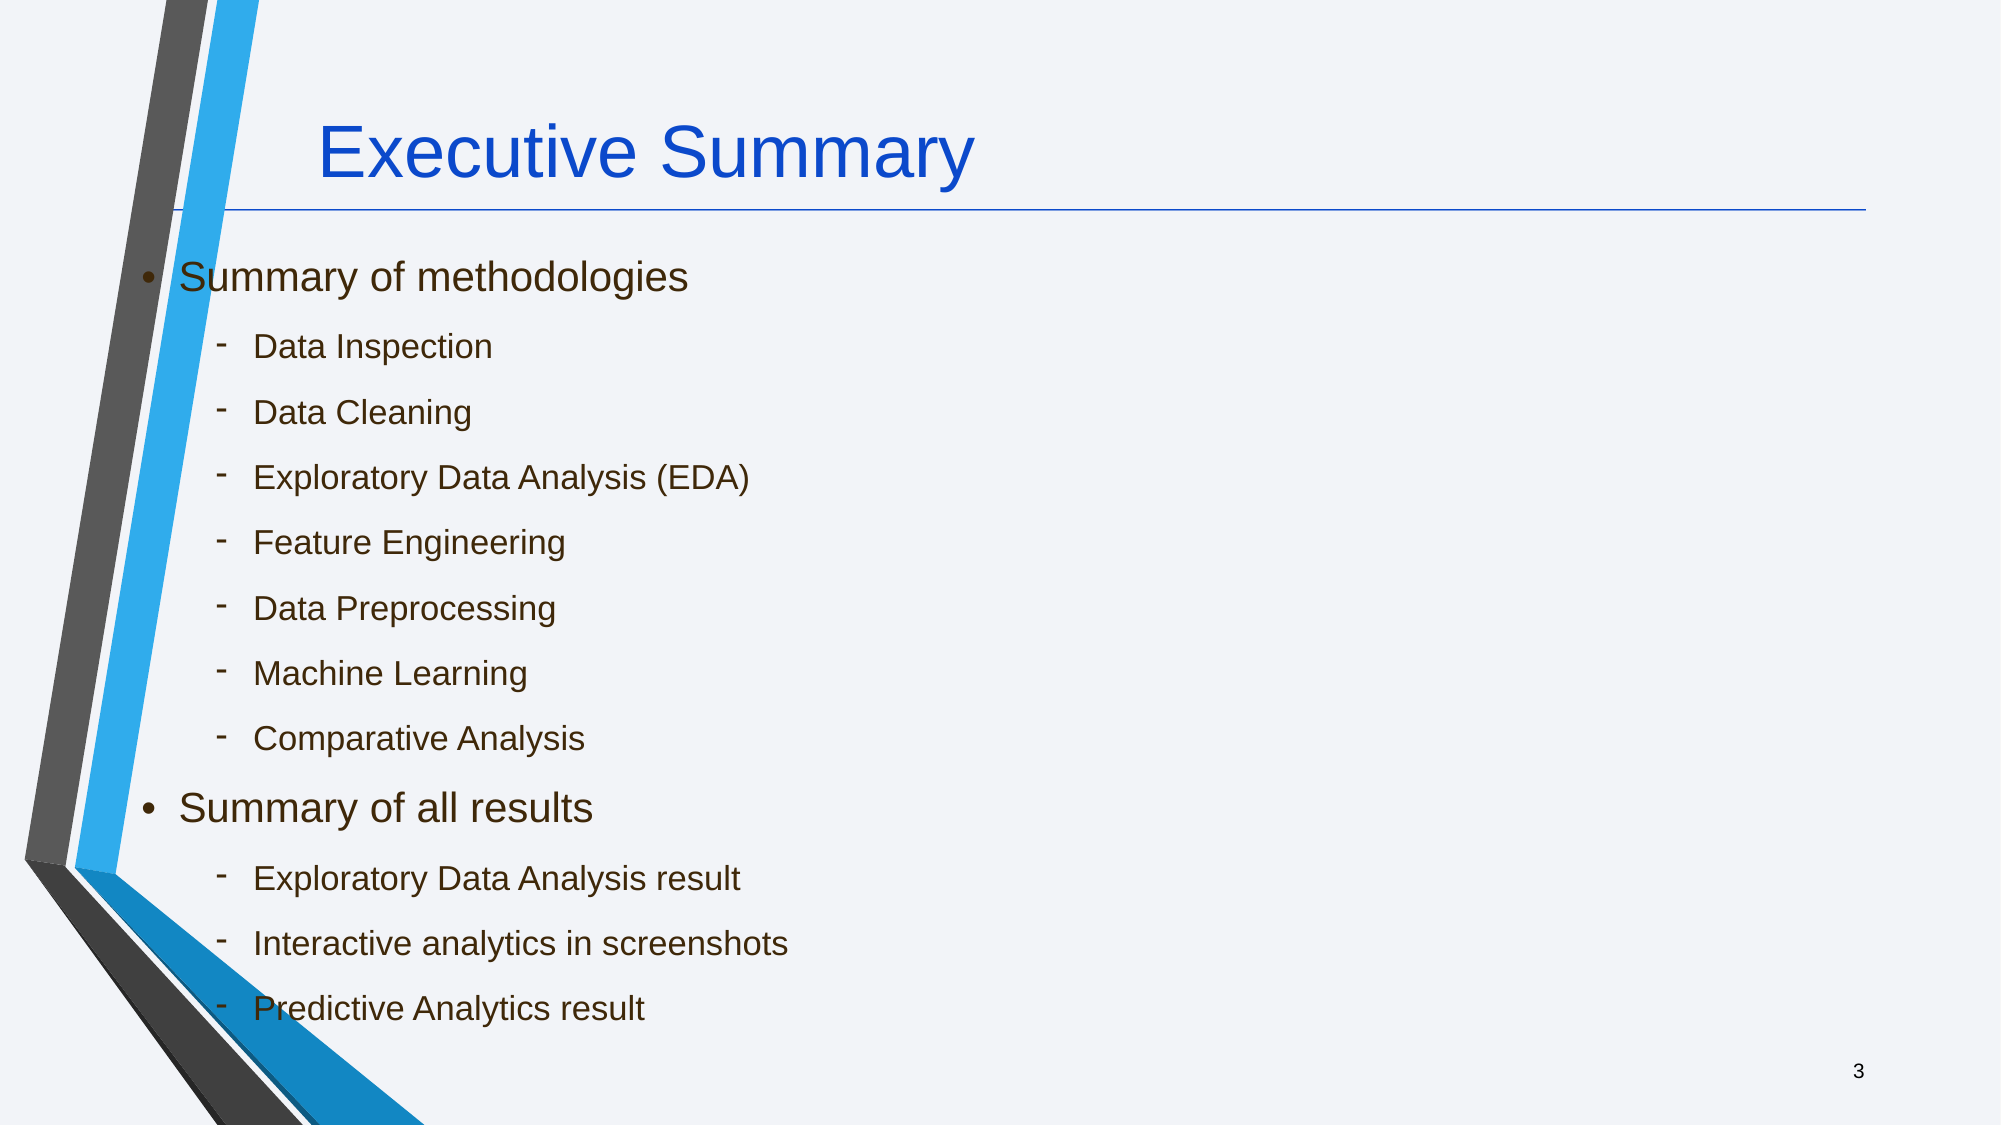

Executive Summary
Summary of methodologies
Data Inspection
Data Cleaning
Exploratory Data Analysis (EDA)
Feature Engineering
Data Preprocessing
Machine Learning
Comparative Analysis
Summary of all results
Exploratory Data Analysis result
Interactive analytics in screenshots
Predictive Analytics result

3